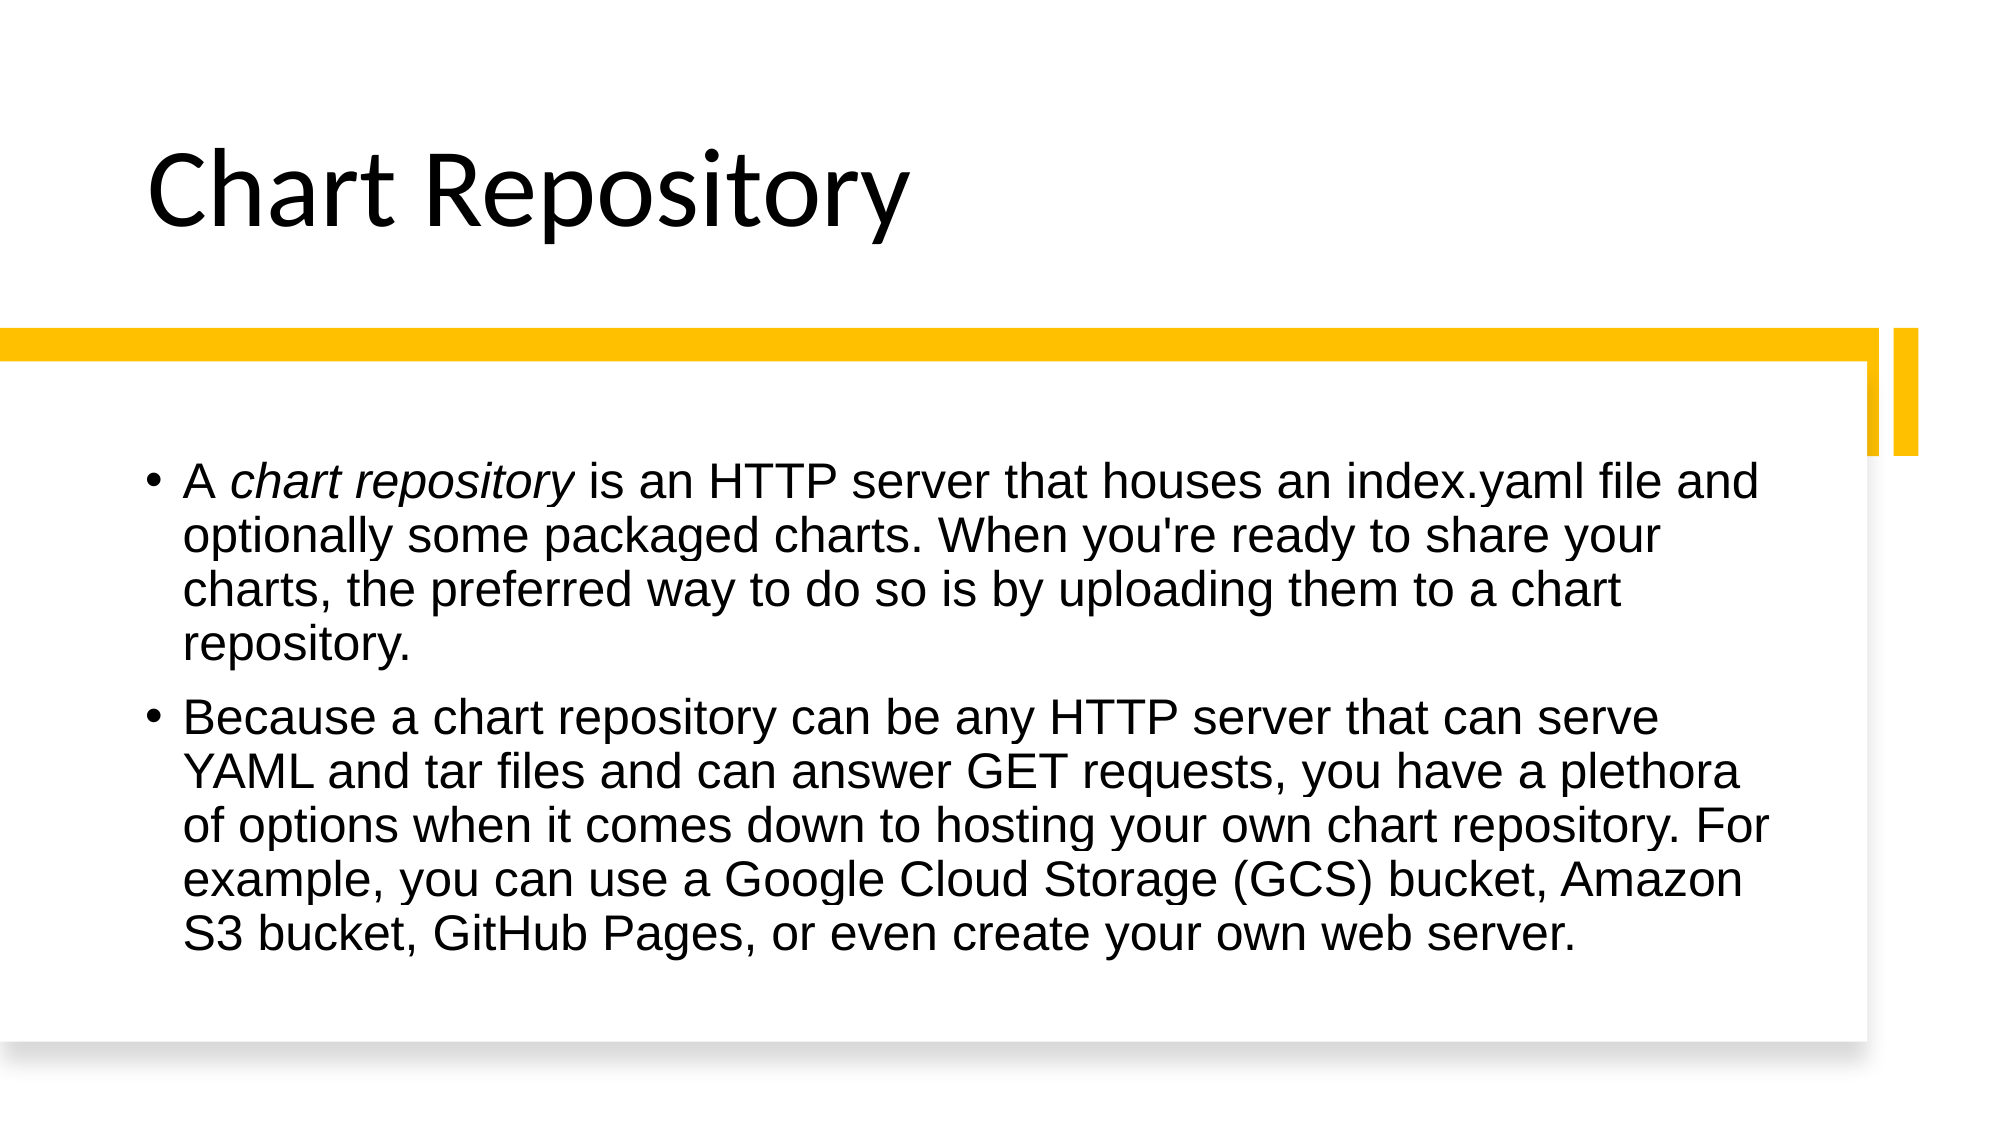

# Chart Repository

A chart repository is an HTTP server that houses an index.yaml file and optionally some packaged charts. When you're ready to share your charts, the preferred way to do so is by uploading them to a chart repository.
Because a chart repository can be any HTTP server that can serve YAML and tar files and can answer GET requests, you have a plethora of options when it comes down to hosting your own chart repository. For example, you can use a Google Cloud Storage (GCS) bucket, Amazon S3 bucket, GitHub Pages, or even create your own web server.